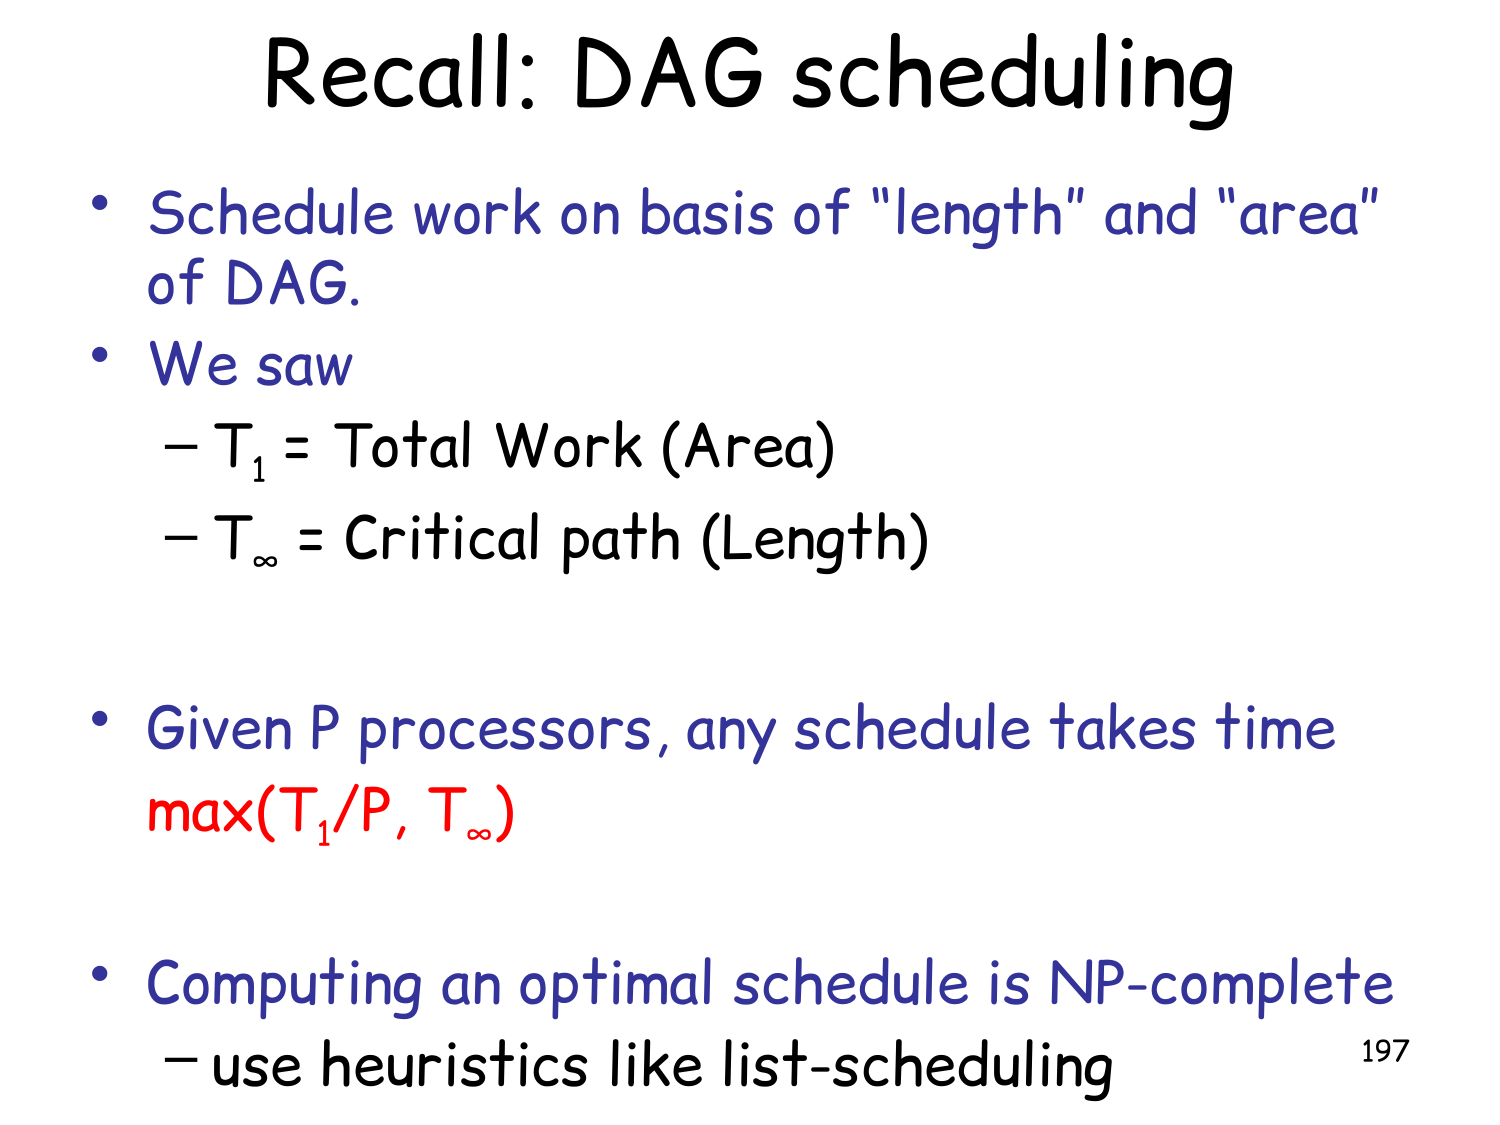

Recall: DAG scheduling
Schedule work on basis of “length” and “area” of DAG.
We saw
T1 = Total Work (Area)
T∞ = Critical path (Length)

Given P processors, any schedule takes time
	max(T1/P, T∞)

Computing an optimal schedule is NP-complete
use heuristics like list-scheduling
197